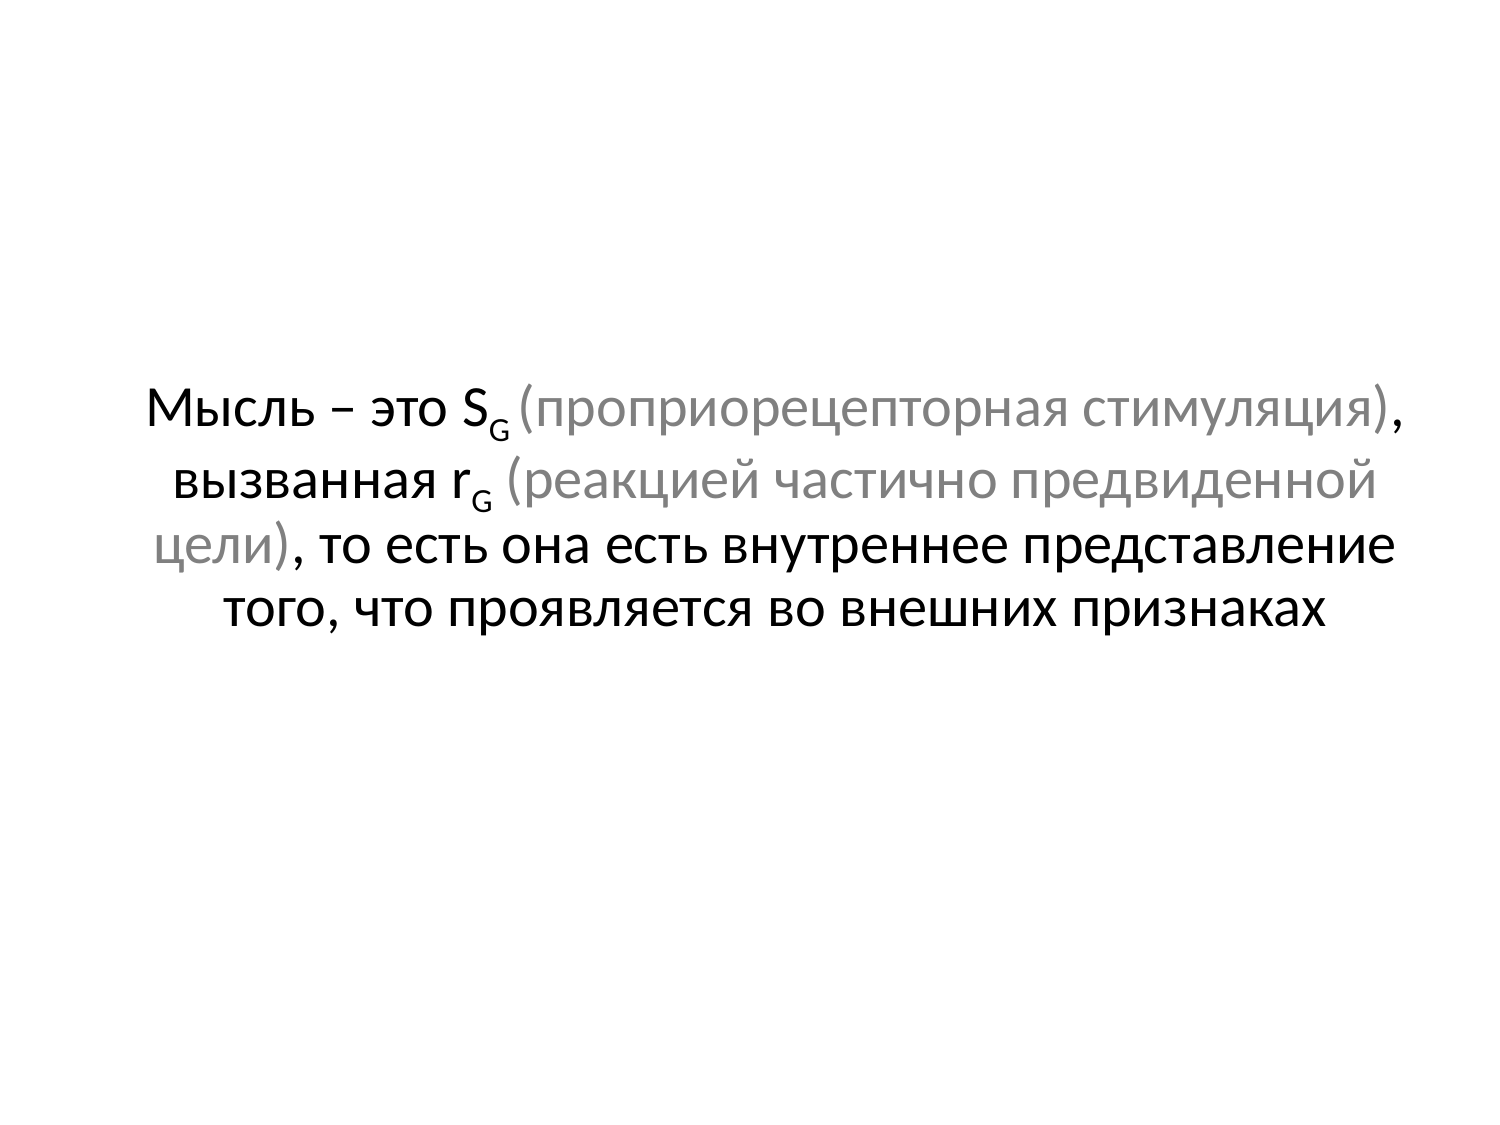

Мысль – это SG (проприорецепторная стимуляция), вызванная rG (реакцией частично предвиденной цели), то есть она есть внутреннее представление того, что проявляется во внешних признаках